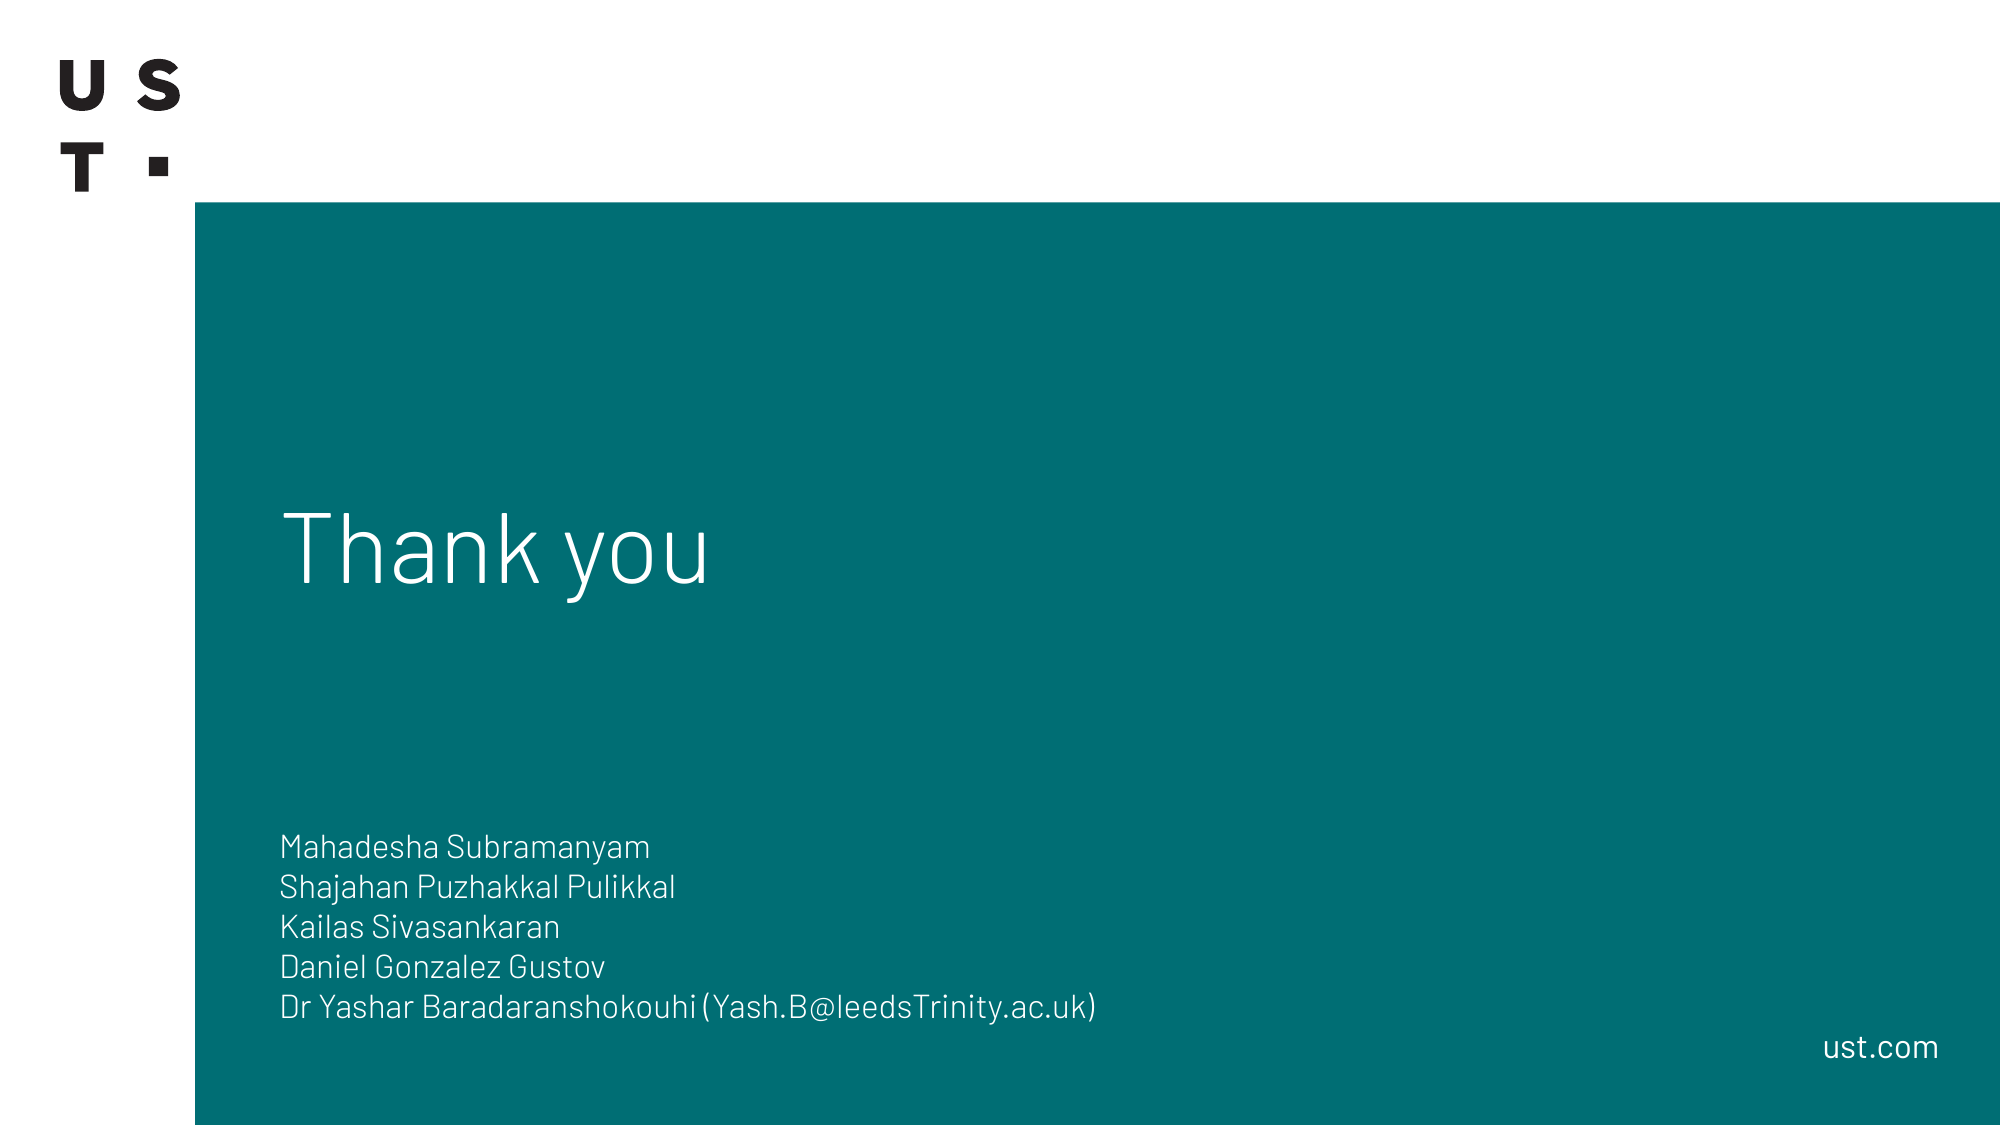

Mahadesha Subramanyam
Shajahan Puzhakkal Pulikkal
Kailas Sivasankaran
Daniel Gonzalez Gustov
Dr Yashar Baradaranshokouhi (Yash.B@leedsTrinity.ac.uk)